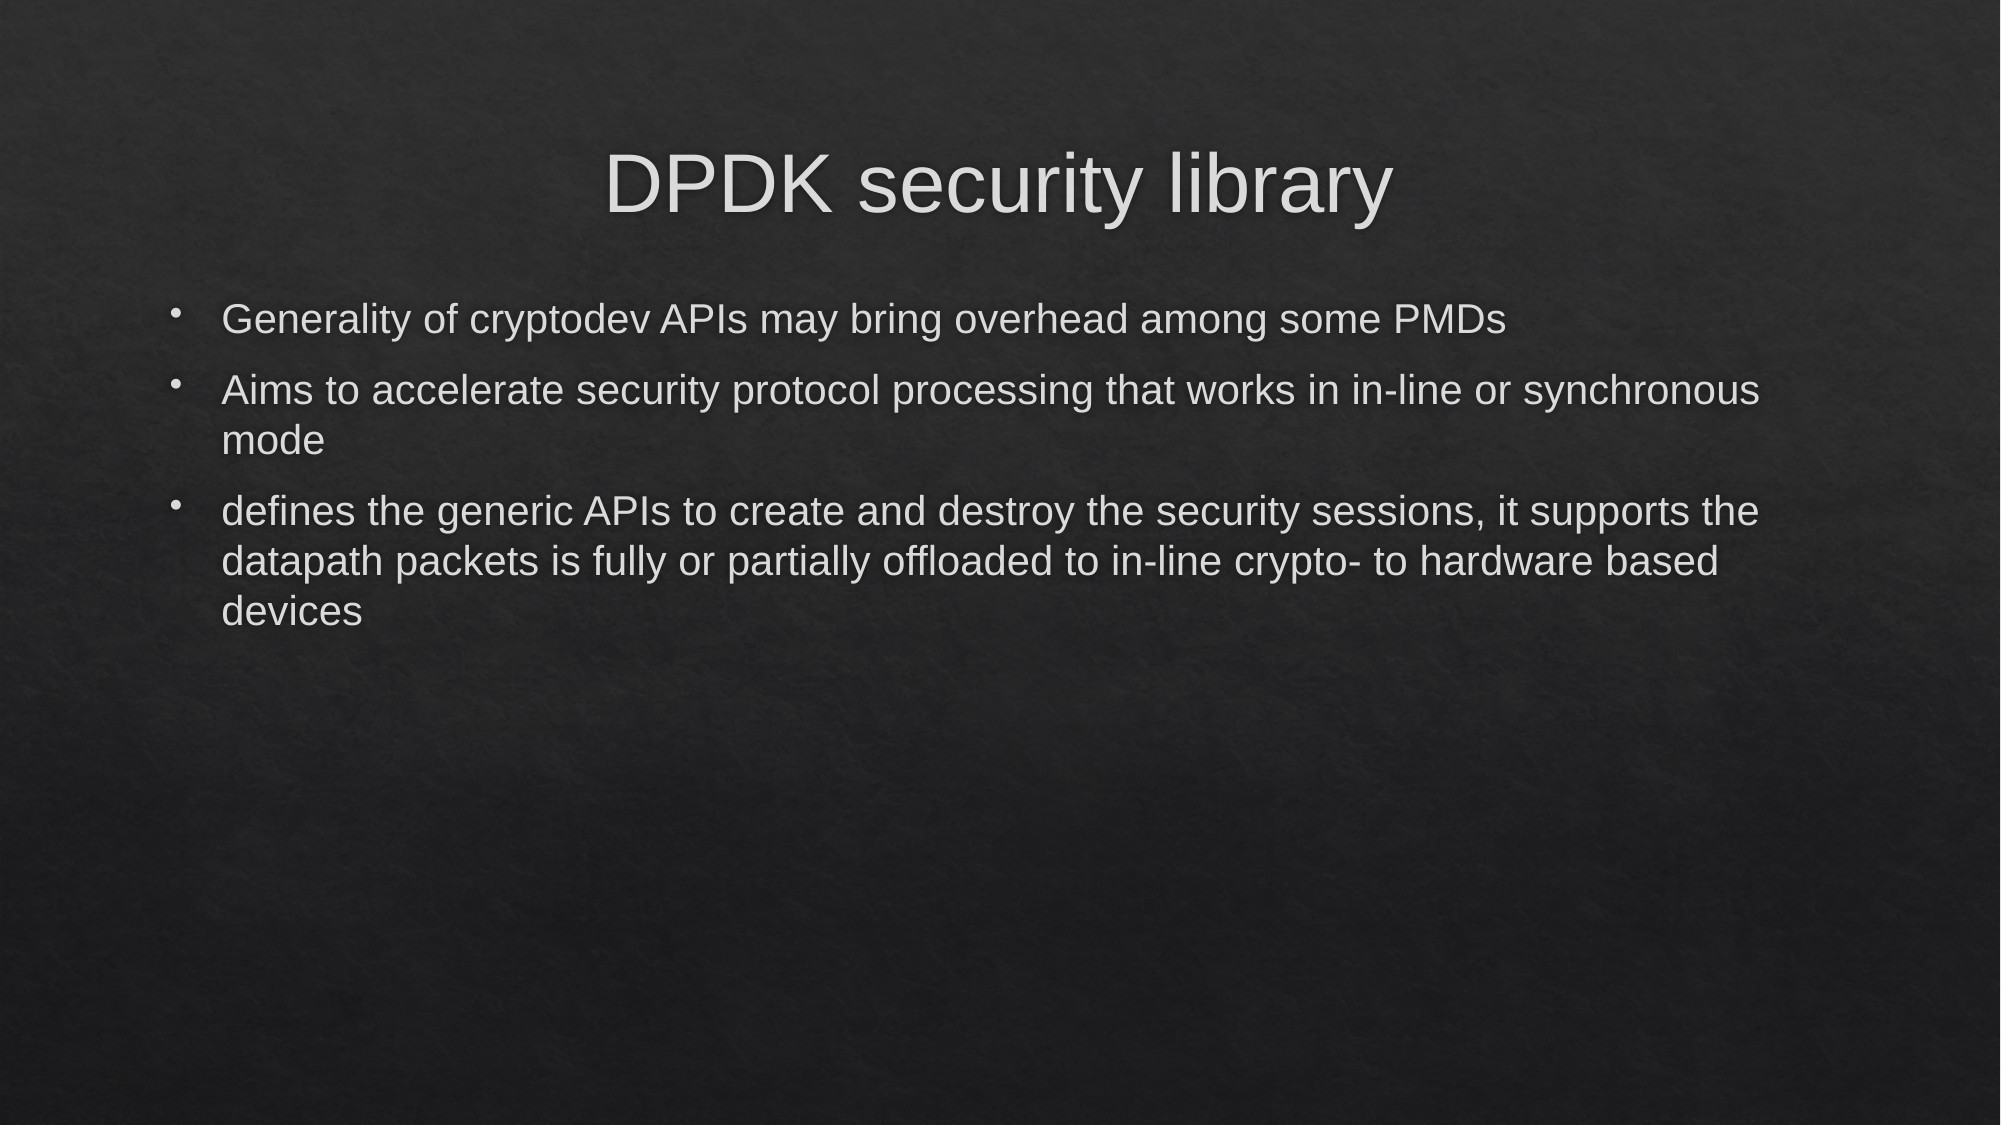

# DPDK security library
Generality of cryptodev APIs may bring overhead among some PMDs
Aims to accelerate security protocol processing that works in in-line or synchronous mode
defines the generic APIs to create and destroy the security sessions, it supports the datapath packets is fully or partially offloaded to in-line crypto- to hardware based devices